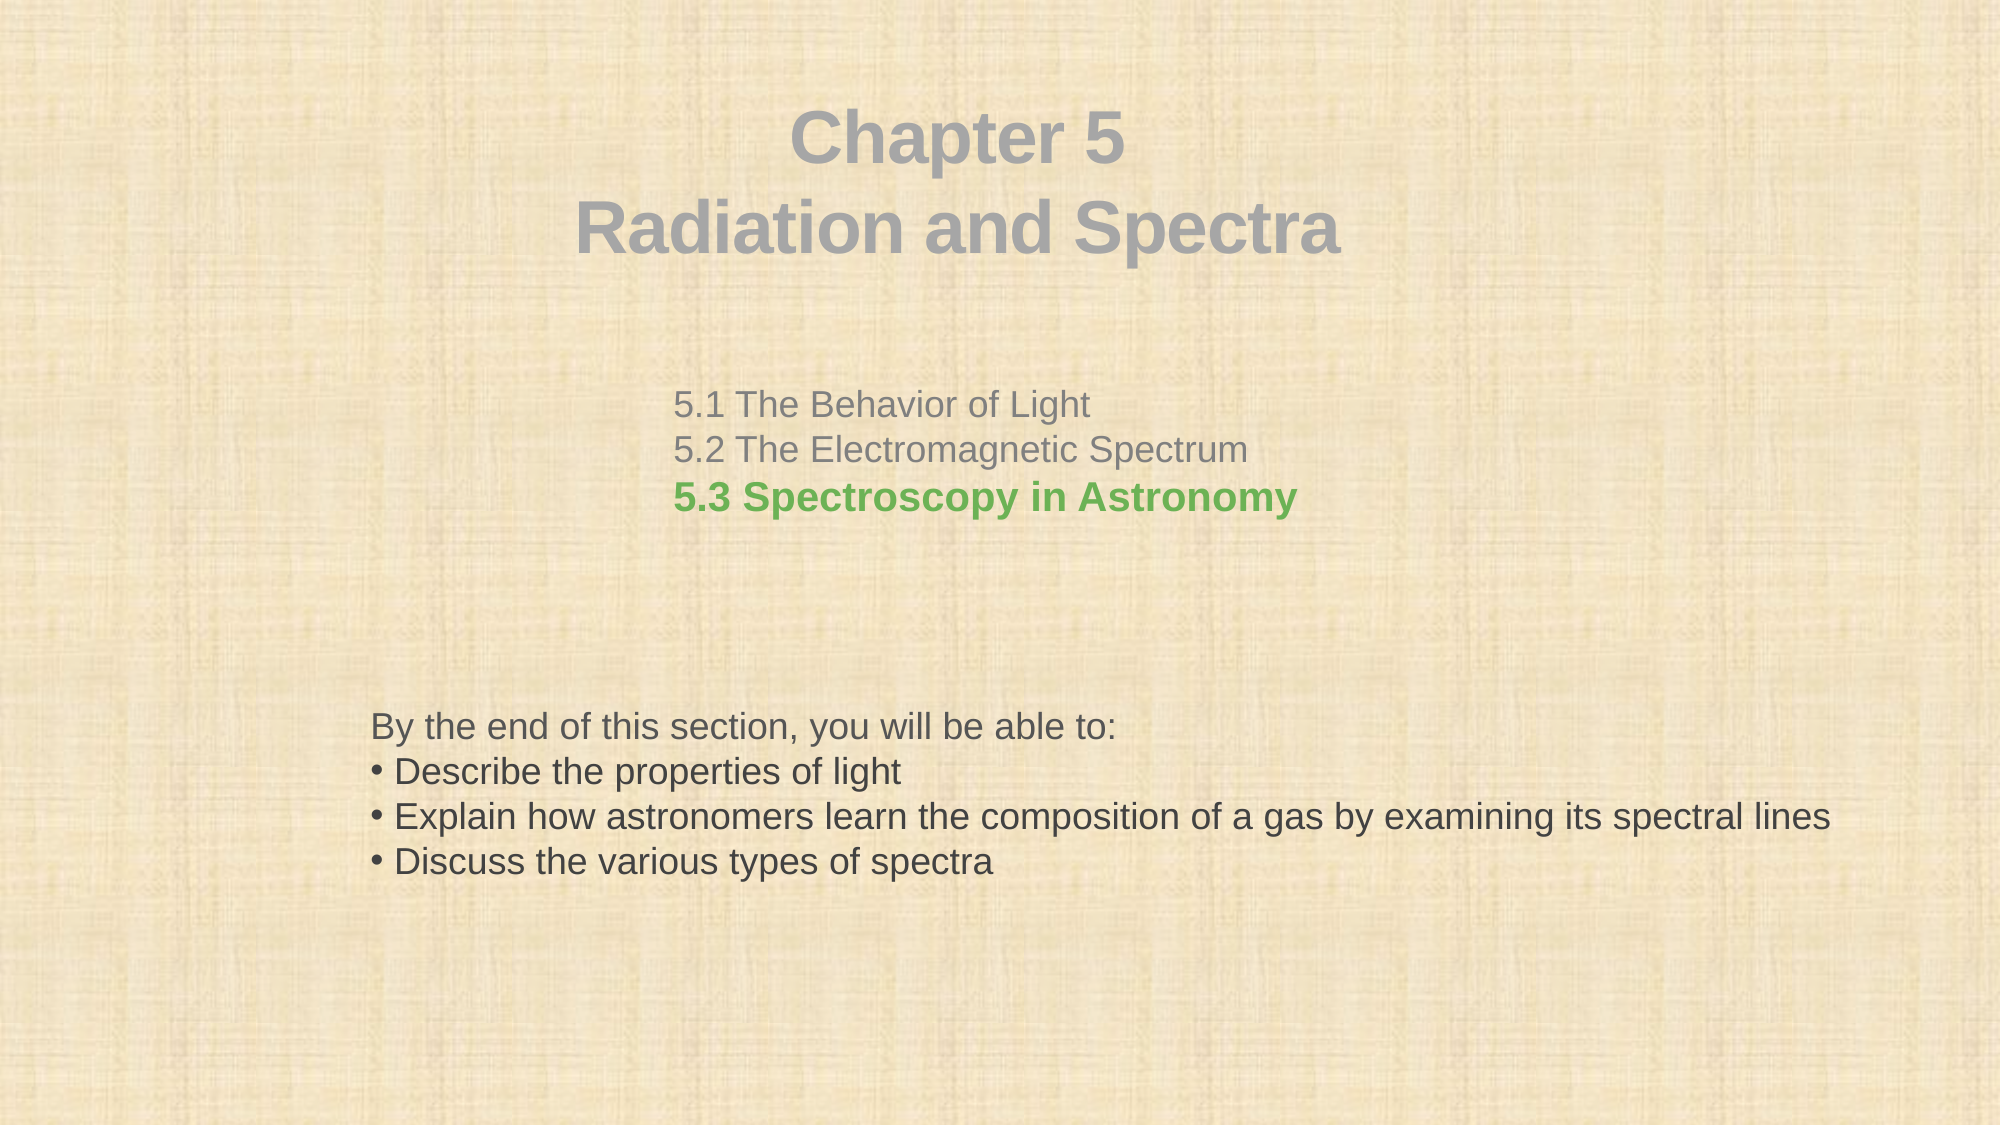

Chapter 5
Radiation and Spectra
5.1 The Behavior of Light
5.2 The Electromagnetic Spectrum
5.3 Spectroscopy in Astronomy
By the end of this section, you will be able to:
 Describe the properties of light
 Explain how astronomers learn the composition of a gas by examining its spectral lines
 Discuss the various types of spectra